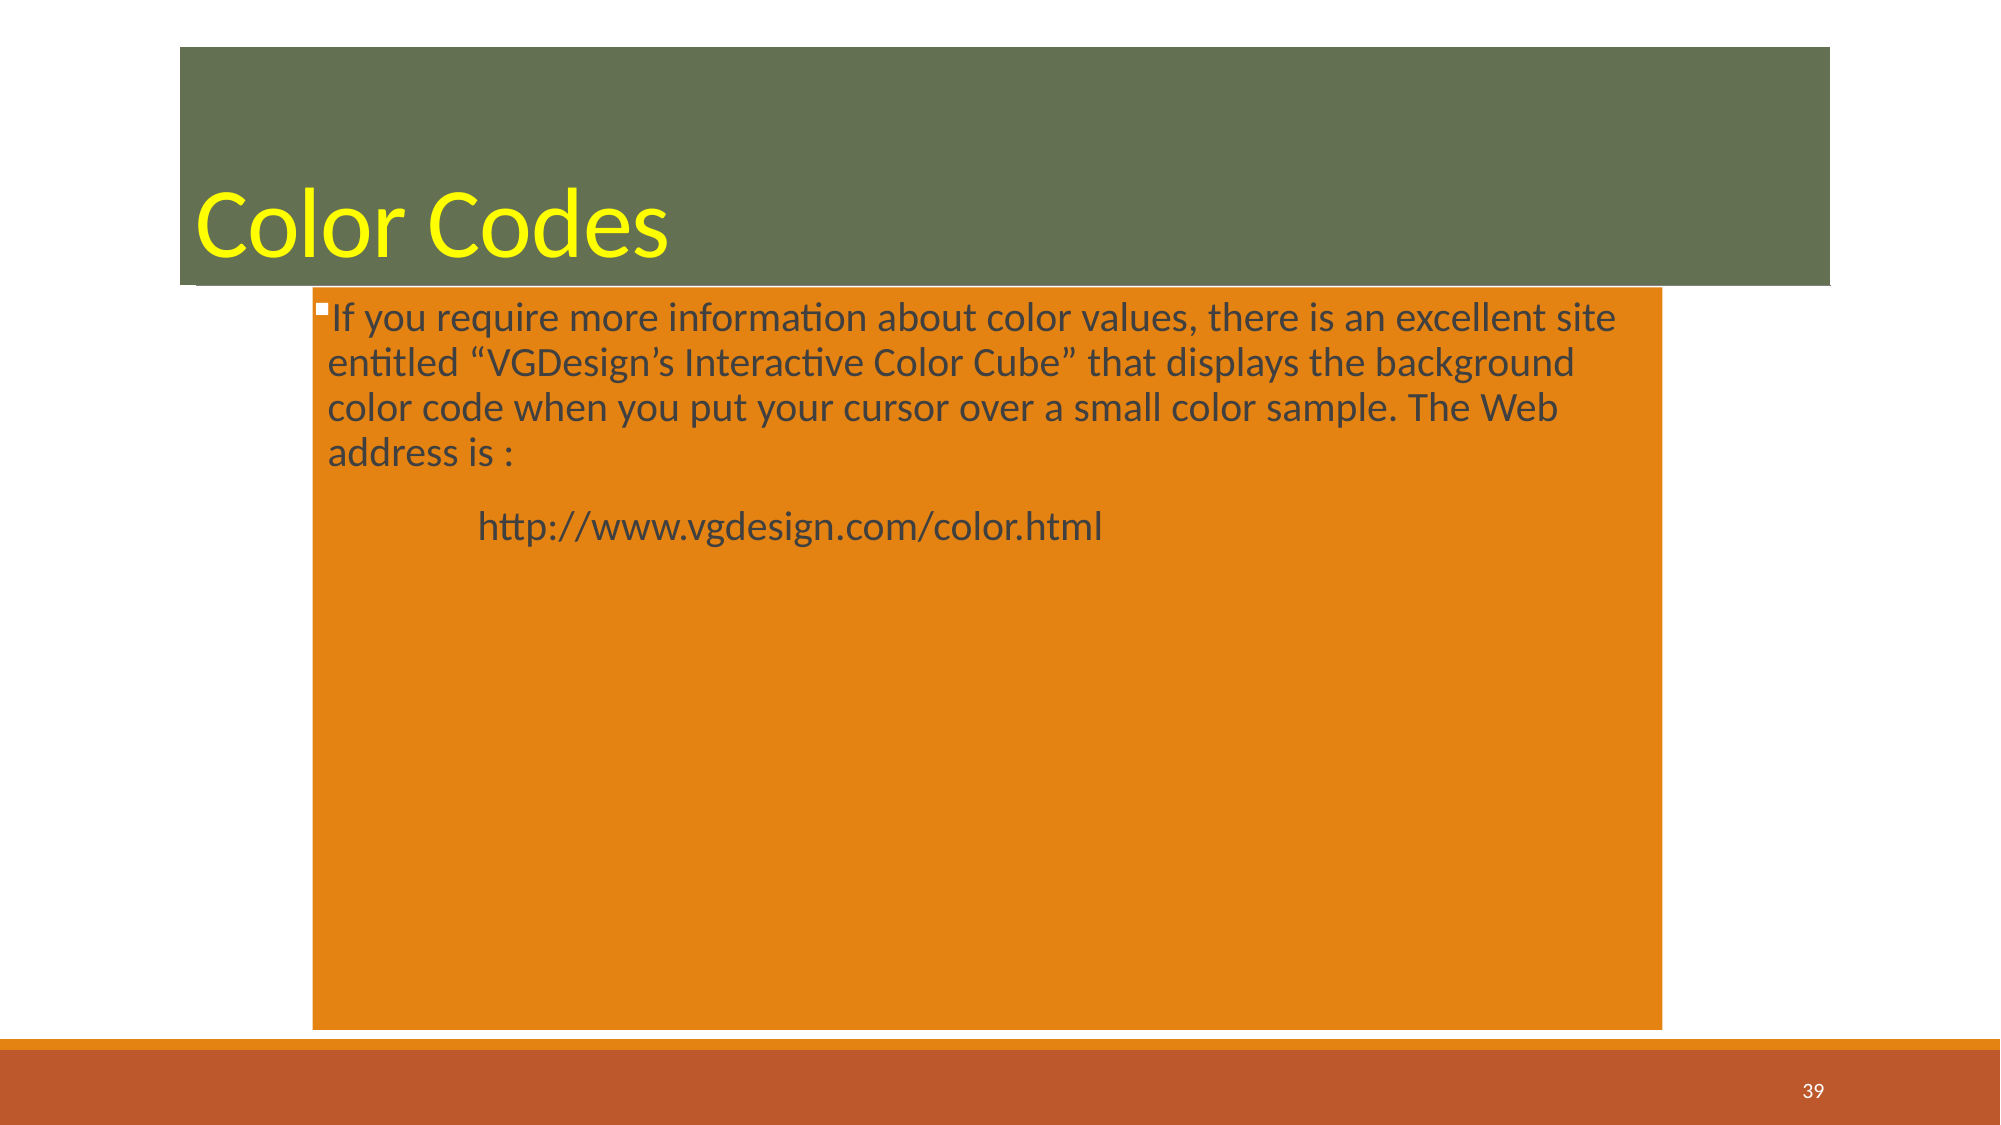

# Color Codes
If you require more information about color values, there is an excellent site entitled “VGDesign’s Interactive Color Cube” that displays the background color code when you put your cursor over a small color sample. The Web address is :
    	http://www.vgdesign.com/color.html
39